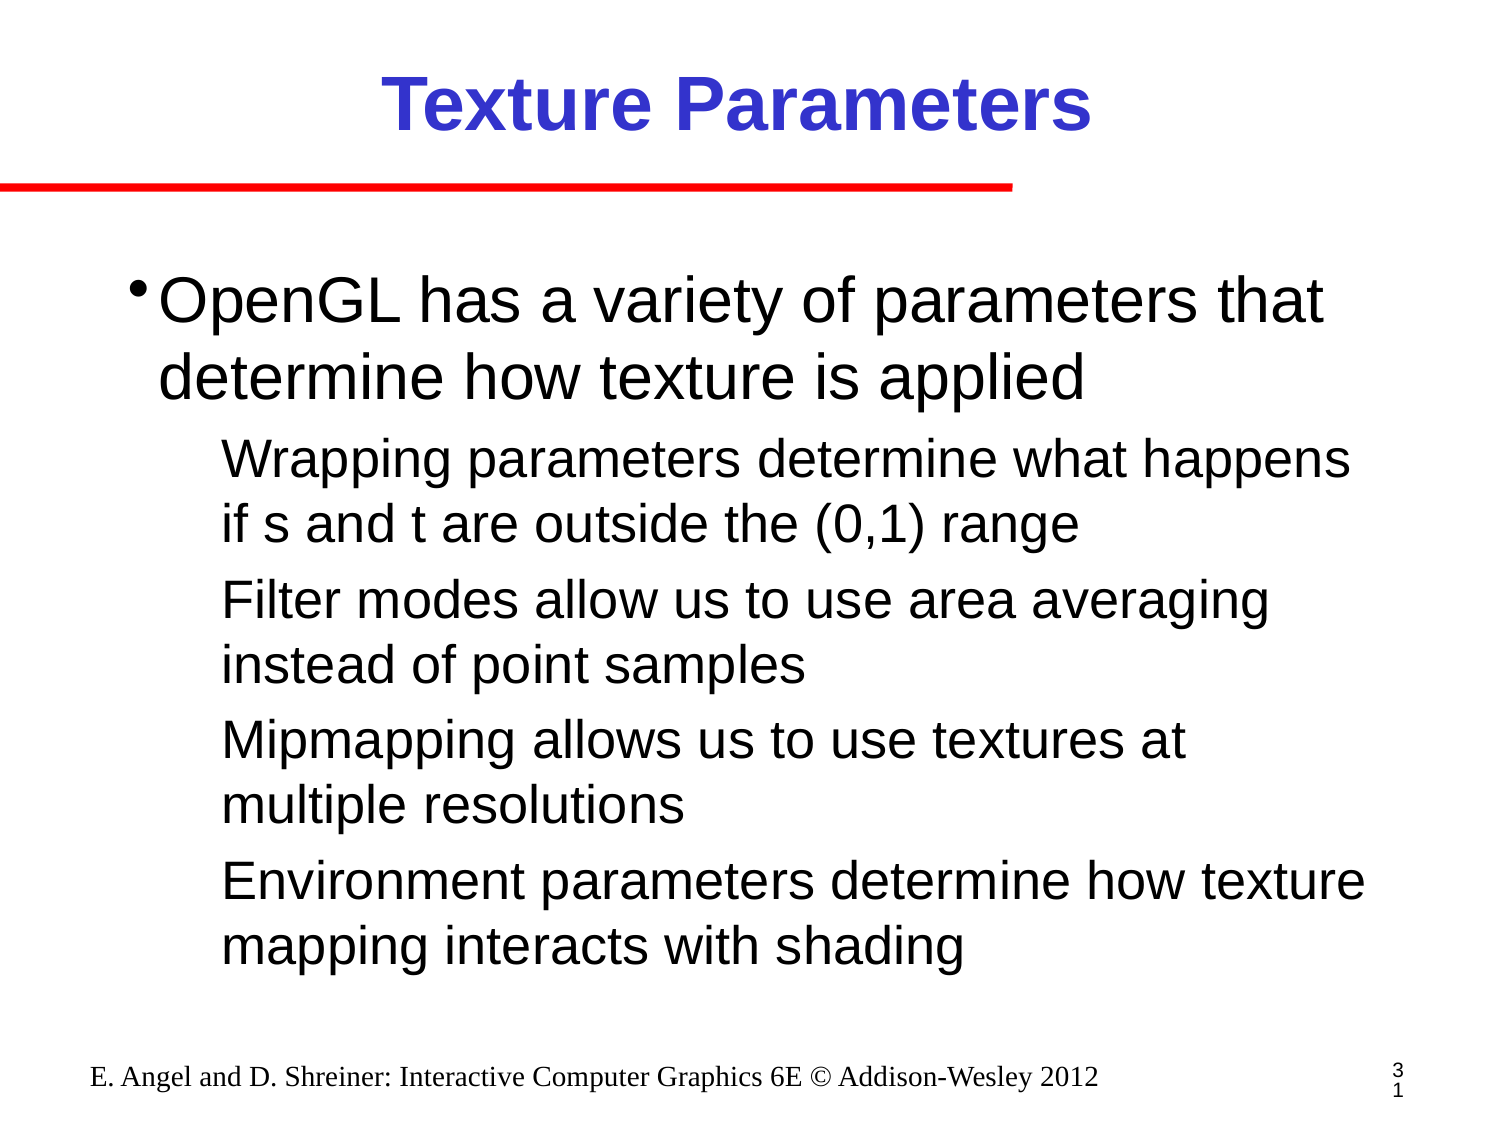

# Texture Parameters
OpenGL has a variety of parameters that determine how texture is applied
Wrapping parameters determine what happens if s and t are outside the (0,1) range
Filter modes allow us to use area averaging instead of point samples
Mipmapping allows us to use textures at multiple resolutions
Environment parameters determine how texture mapping interacts with shading
31
E. Angel and D. Shreiner: Interactive Computer Graphics 6E © Addison-Wesley 2012